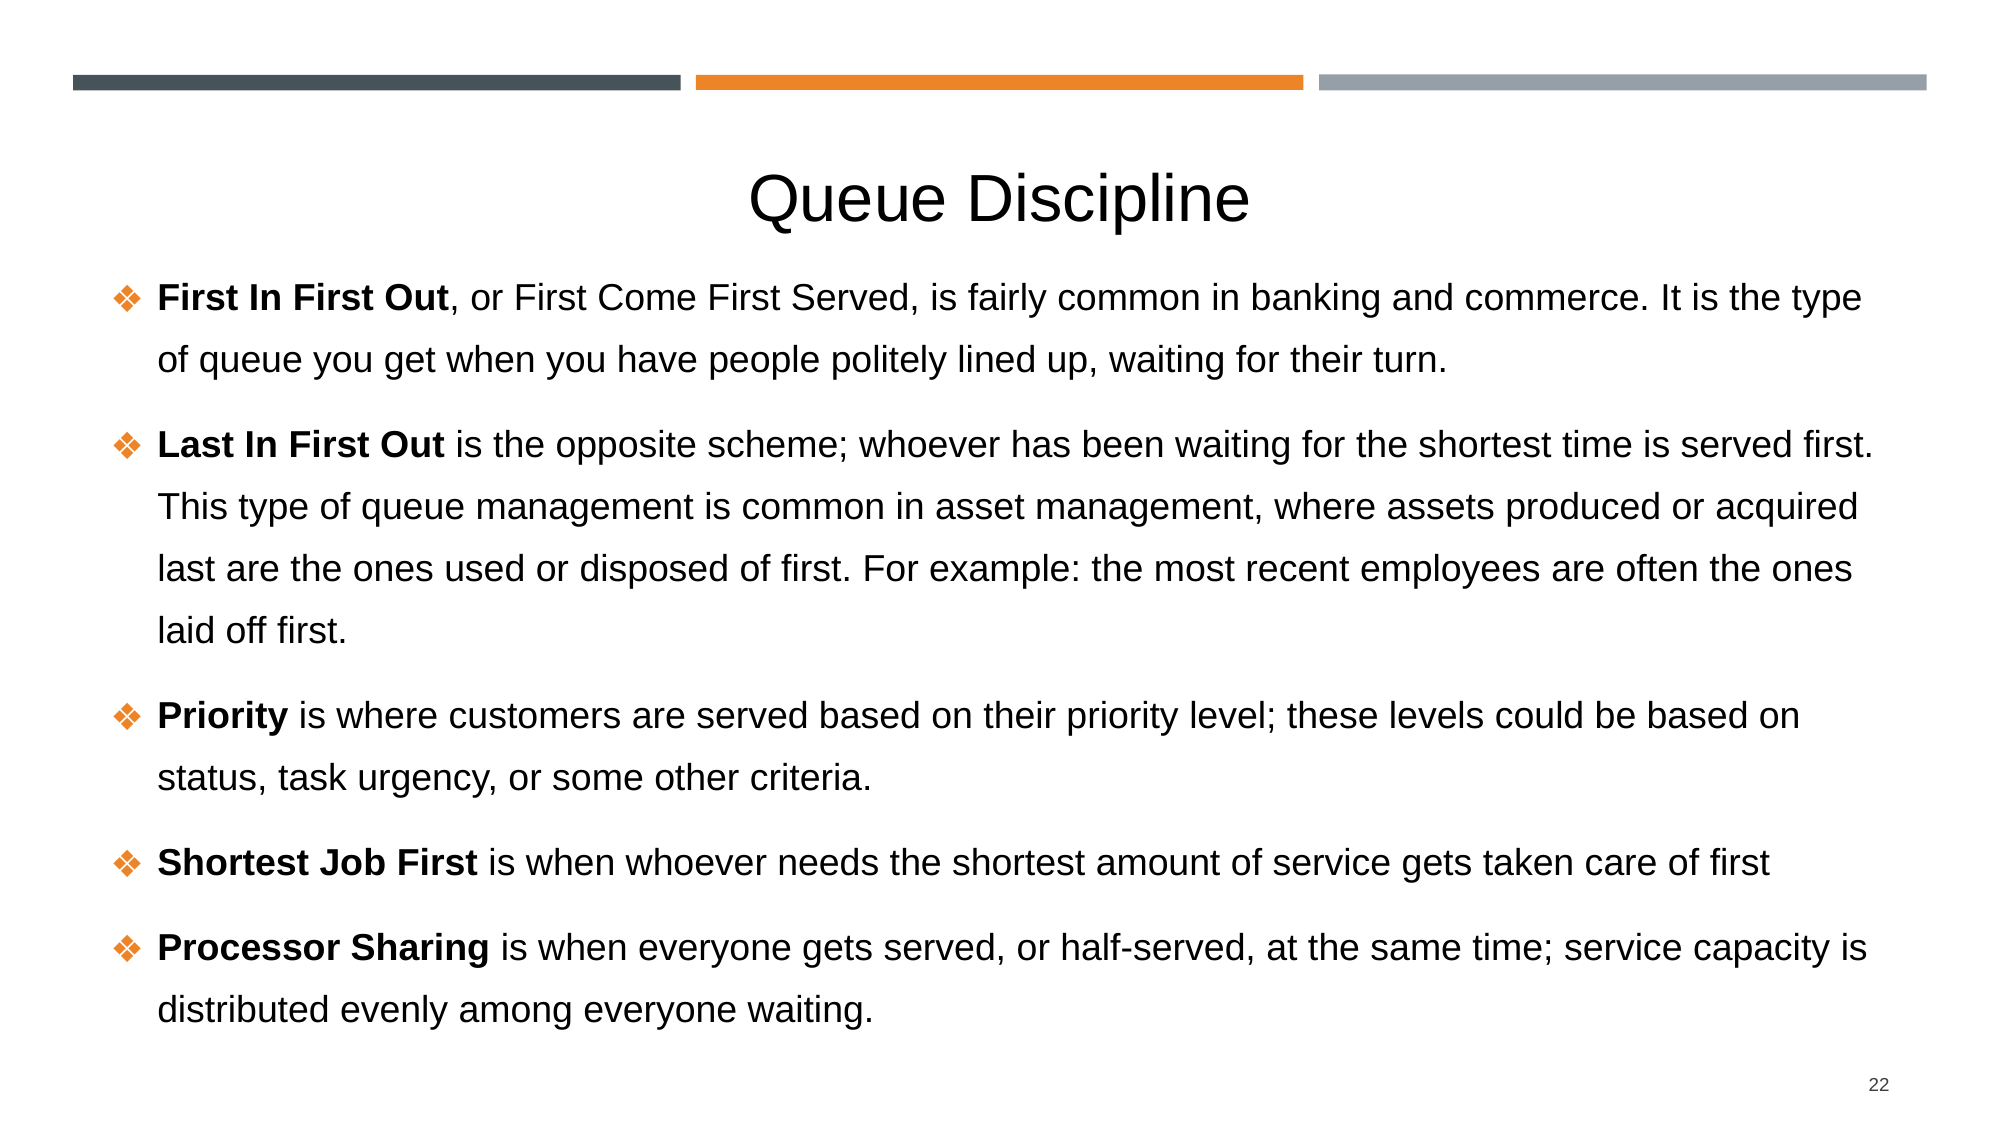

# Queue Discipline

First In First Out, or First Come First Served, is fairly common in banking and commerce. It is the type of queue you get when you have people politely lined up, waiting for their turn.
Last In First Out is the opposite scheme; whoever has been waiting for the shortest time is served first. This type of queue management is common in asset management, where assets produced or acquired last are the ones used or disposed of first. For example: the most recent employees are often the ones laid off first.
Priority is where customers are served based on their priority level; these levels could be based on status, task urgency, or some other criteria.
Shortest Job First is when whoever needs the shortest amount of service gets taken care of first
Processor Sharing is when everyone gets served, or half-served, at the same time; service capacity is distributed evenly among everyone waiting.

22